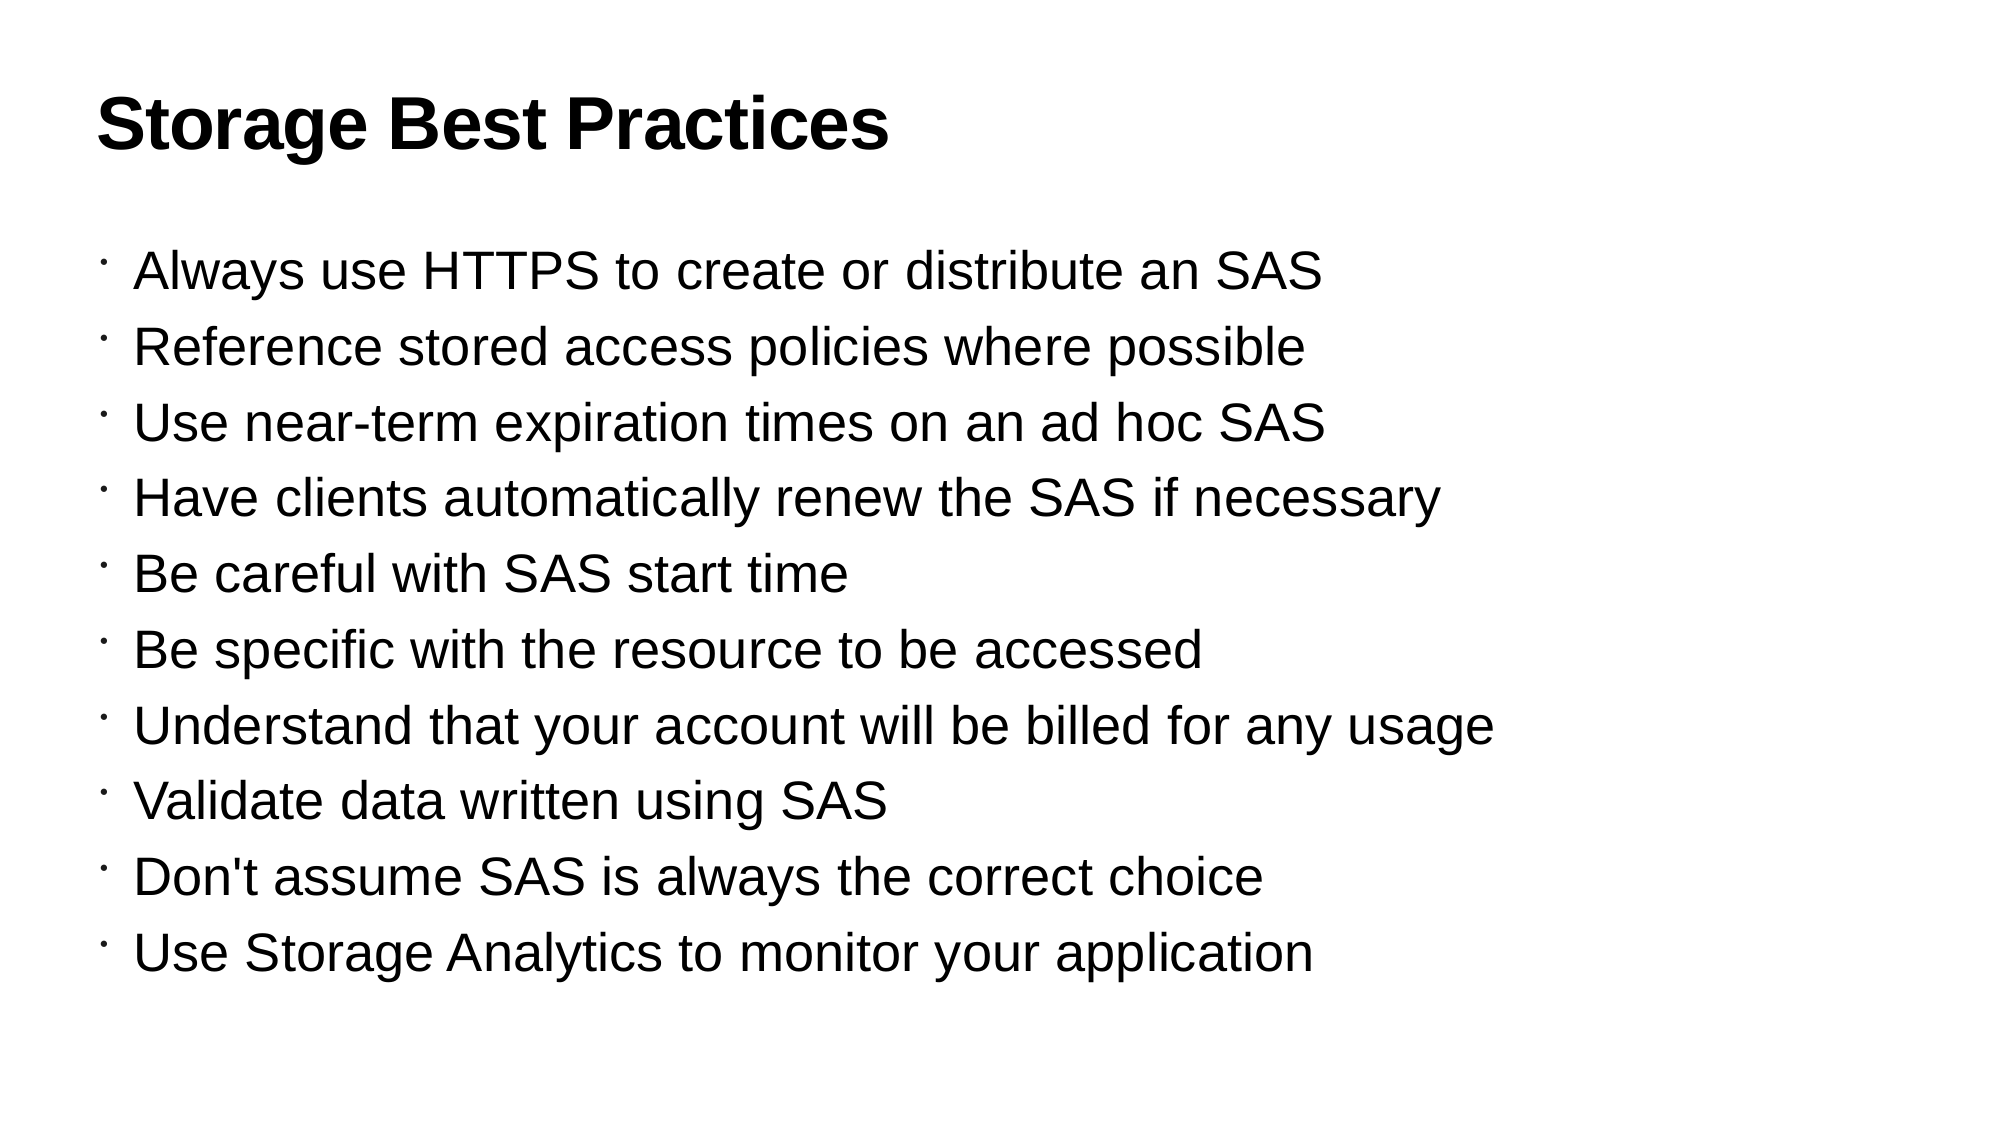

# Storage Best Practices
Always use HTTPS to create or distribute an SAS
Reference stored access policies where possible
Use near-term expiration times on an ad hoc SAS
Have clients automatically renew the SAS if necessary
Be careful with SAS start time
Be specific with the resource to be accessed
Understand that your account will be billed for any usage
Validate data written using SAS
Don't assume SAS is always the correct choice
Use Storage Analytics to monitor your application